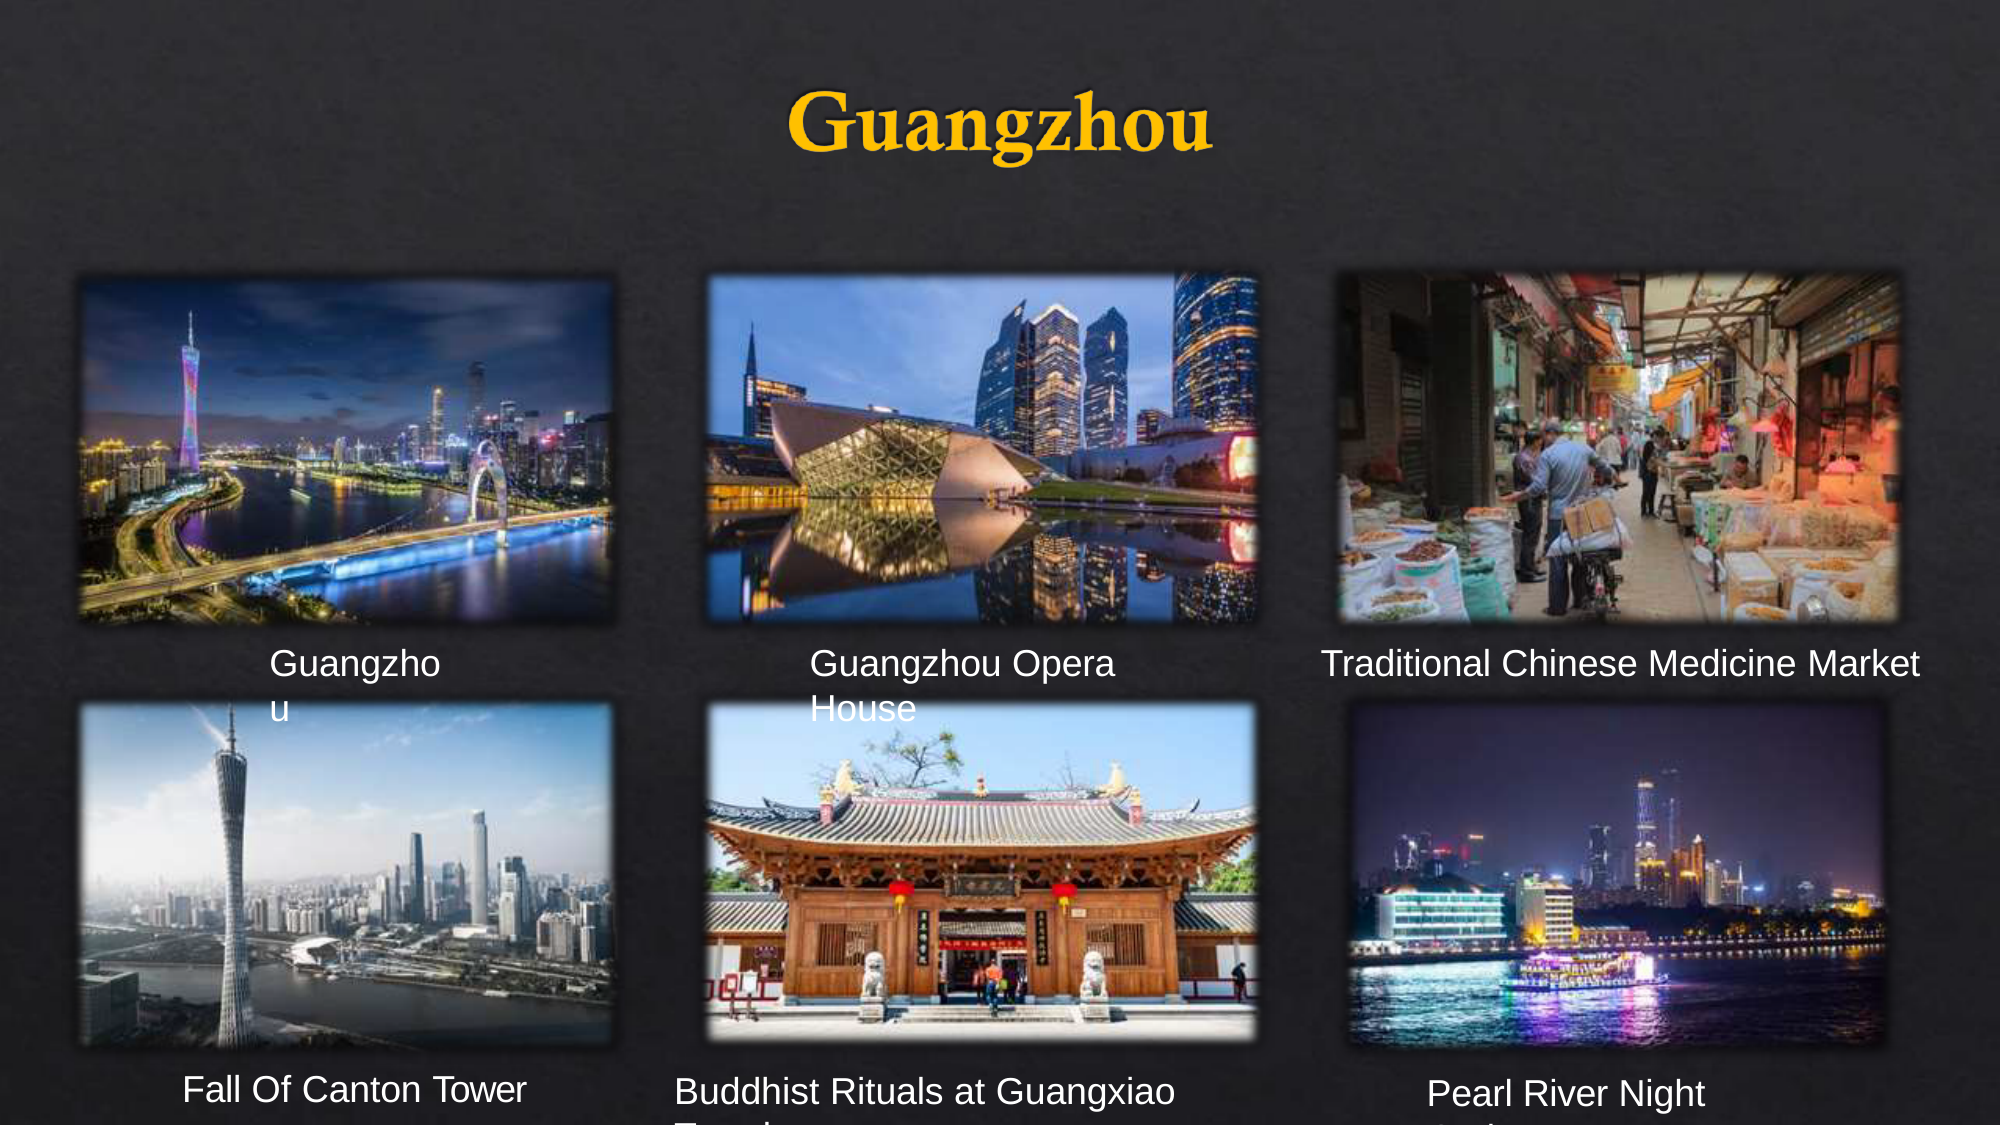

Guangzhou
Guangzhou Opera House
Traditional Chinese Medicine Market

Fall Of Canton Tower
Buddhist Rituals at Guangxiao Temple
Pearl River Night Cruise